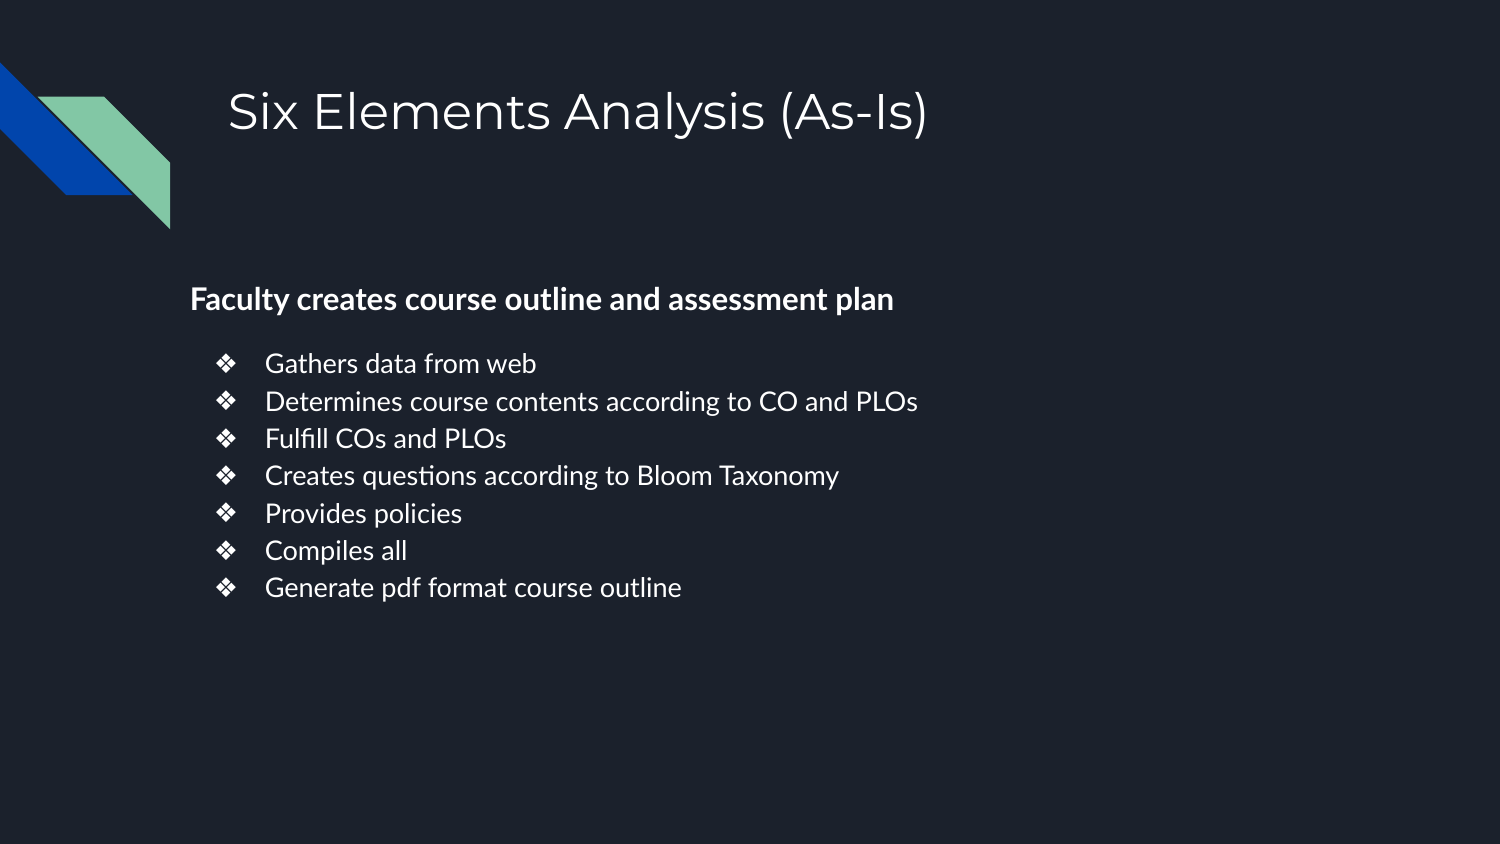

# Six Elements Analysis (As-Is)
Faculty creates course outline and assessment plan
Gathers data from web
Determines course contents according to CO and PLOs
Fulfill COs and PLOs
Creates questions according to Bloom Taxonomy
Provides policies
Compiles all
Generate pdf format course outline